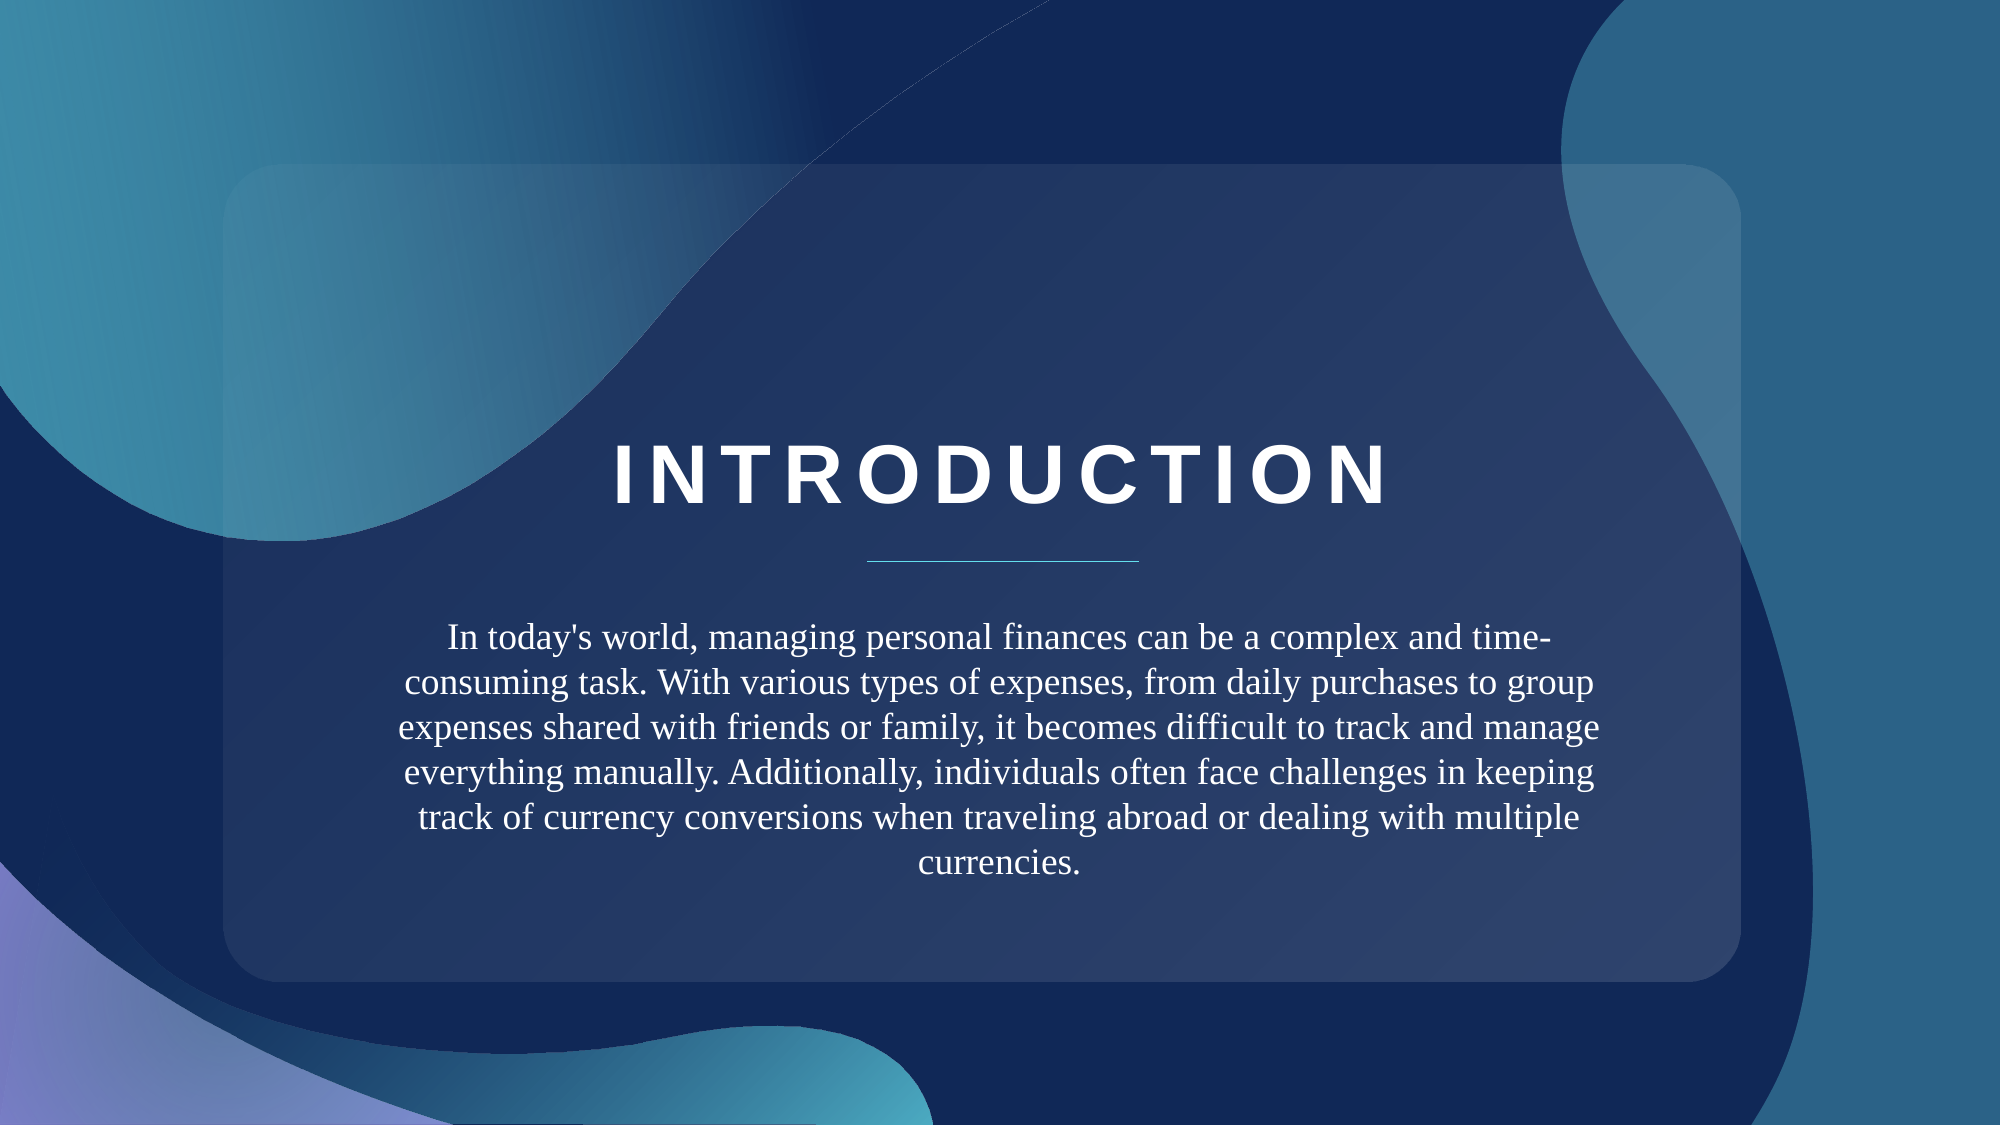

# INTRODUCTION
In today's world, managing personal finances can be a complex and time-consuming task. With various types of expenses, from daily purchases to group expenses shared with friends or family, it becomes difficult to track and manage everything manually. Additionally, individuals often face challenges in keeping track of currency conversions when traveling abroad or dealing with multiple currencies.